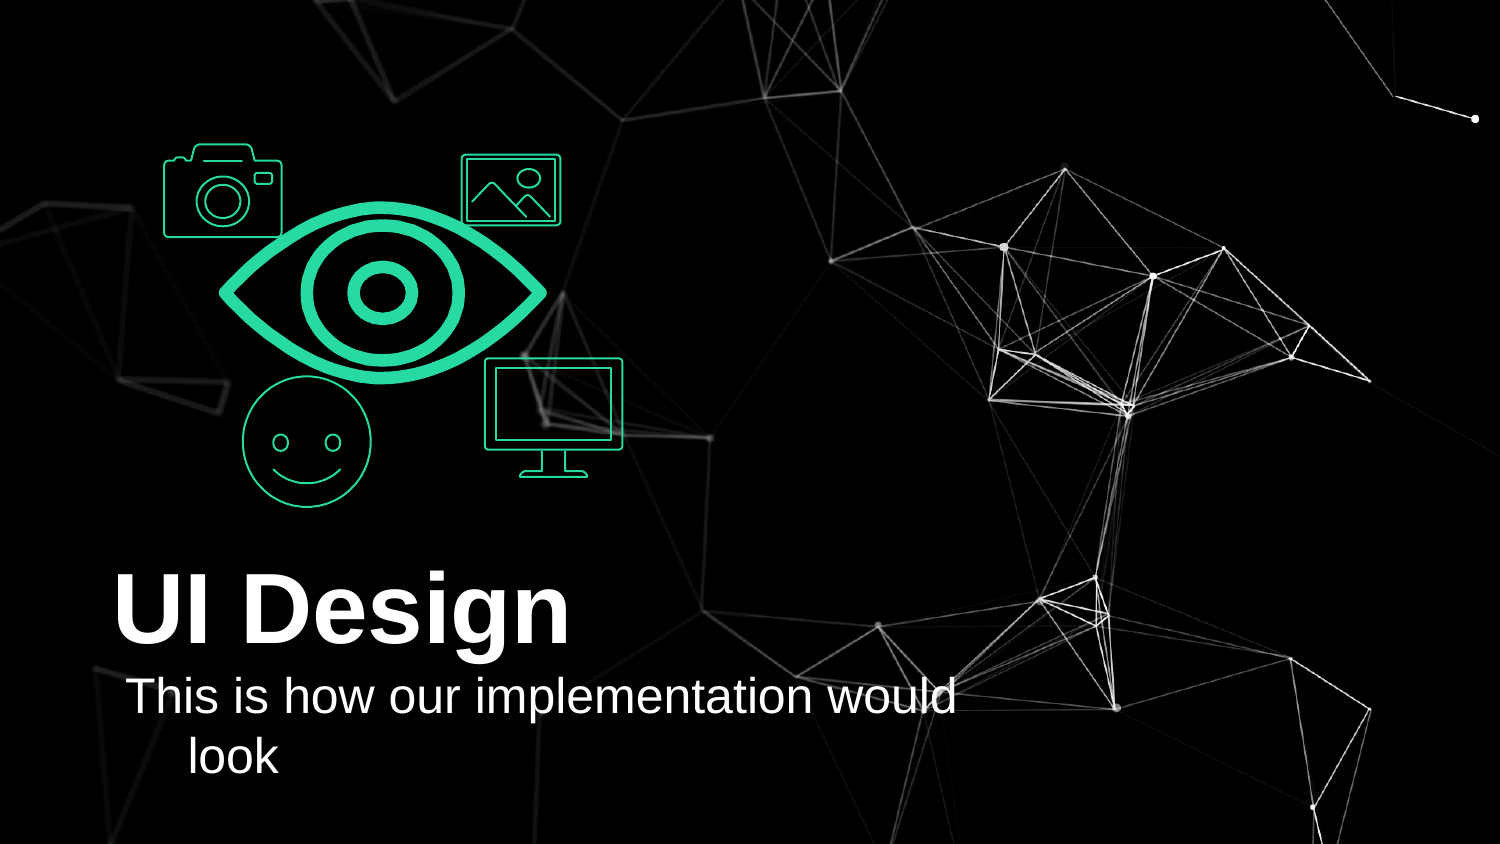

# UI Design
This is how our implementation would look